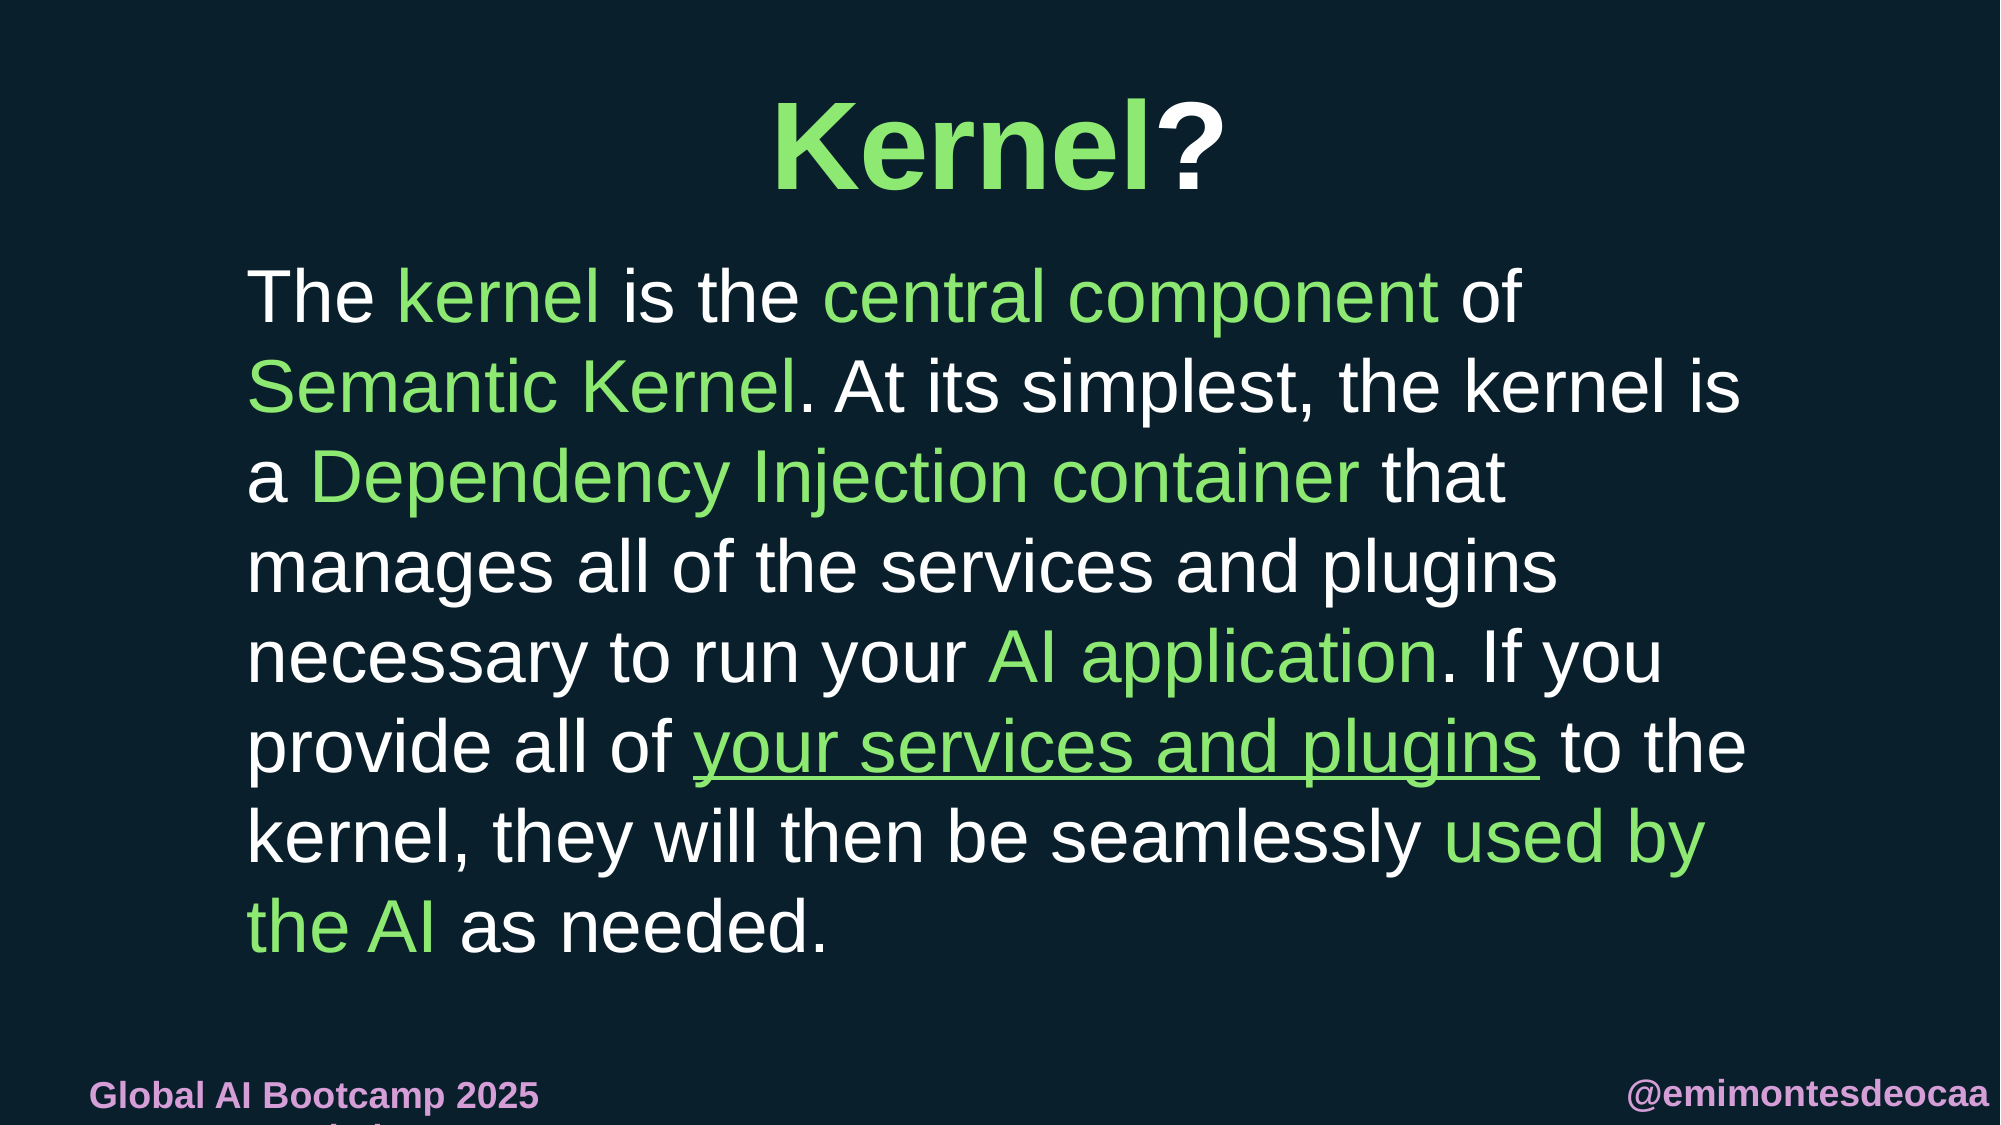

# Kernel?
The kernel is the central component of Semantic Kernel. At its simplest, the kernel is a Dependency Injection container that manages all of the services and plugins necessary to run your AI application. If you provide all of your services and plugins to the kernel, they will then be seamlessly used by the AI as needed.
@emimontesdeocaa
Global AI Bootcamp 2025 Bangkok